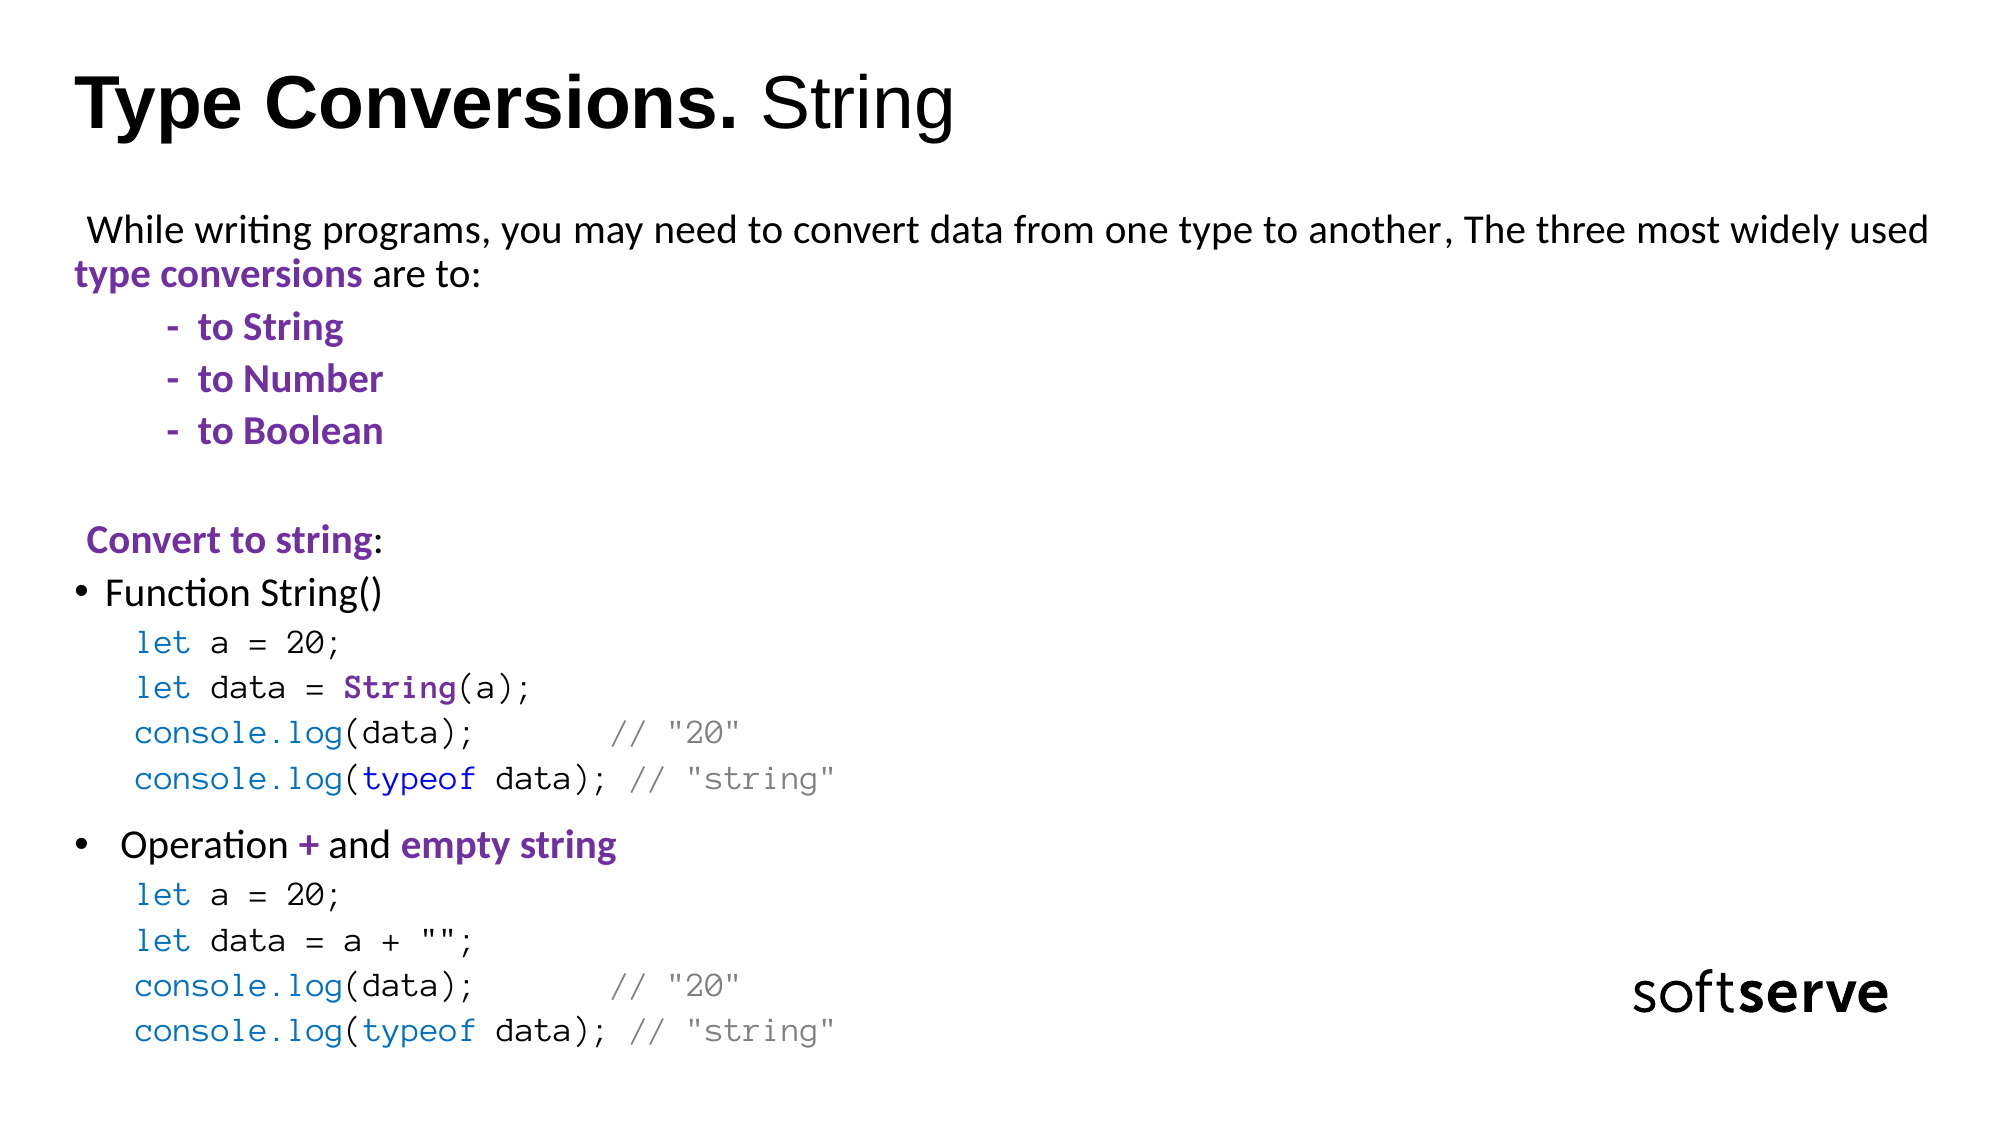

# Type Conversions. String
While writing programs, you may need to convert data from one type to another, The three most widely used type conversions are to:
-  to String
-  to Number
-  to Boolean

Convert to string:
Function String()
let a = 20;
let data = String(a);
console.log(data); 			 // "20"
console.log(typeof data); // "string"
Operation + and empty string
let a = 20;
let data = a + "";
console.log(data); 			 // "20"
console.log(typeof data); // "string"